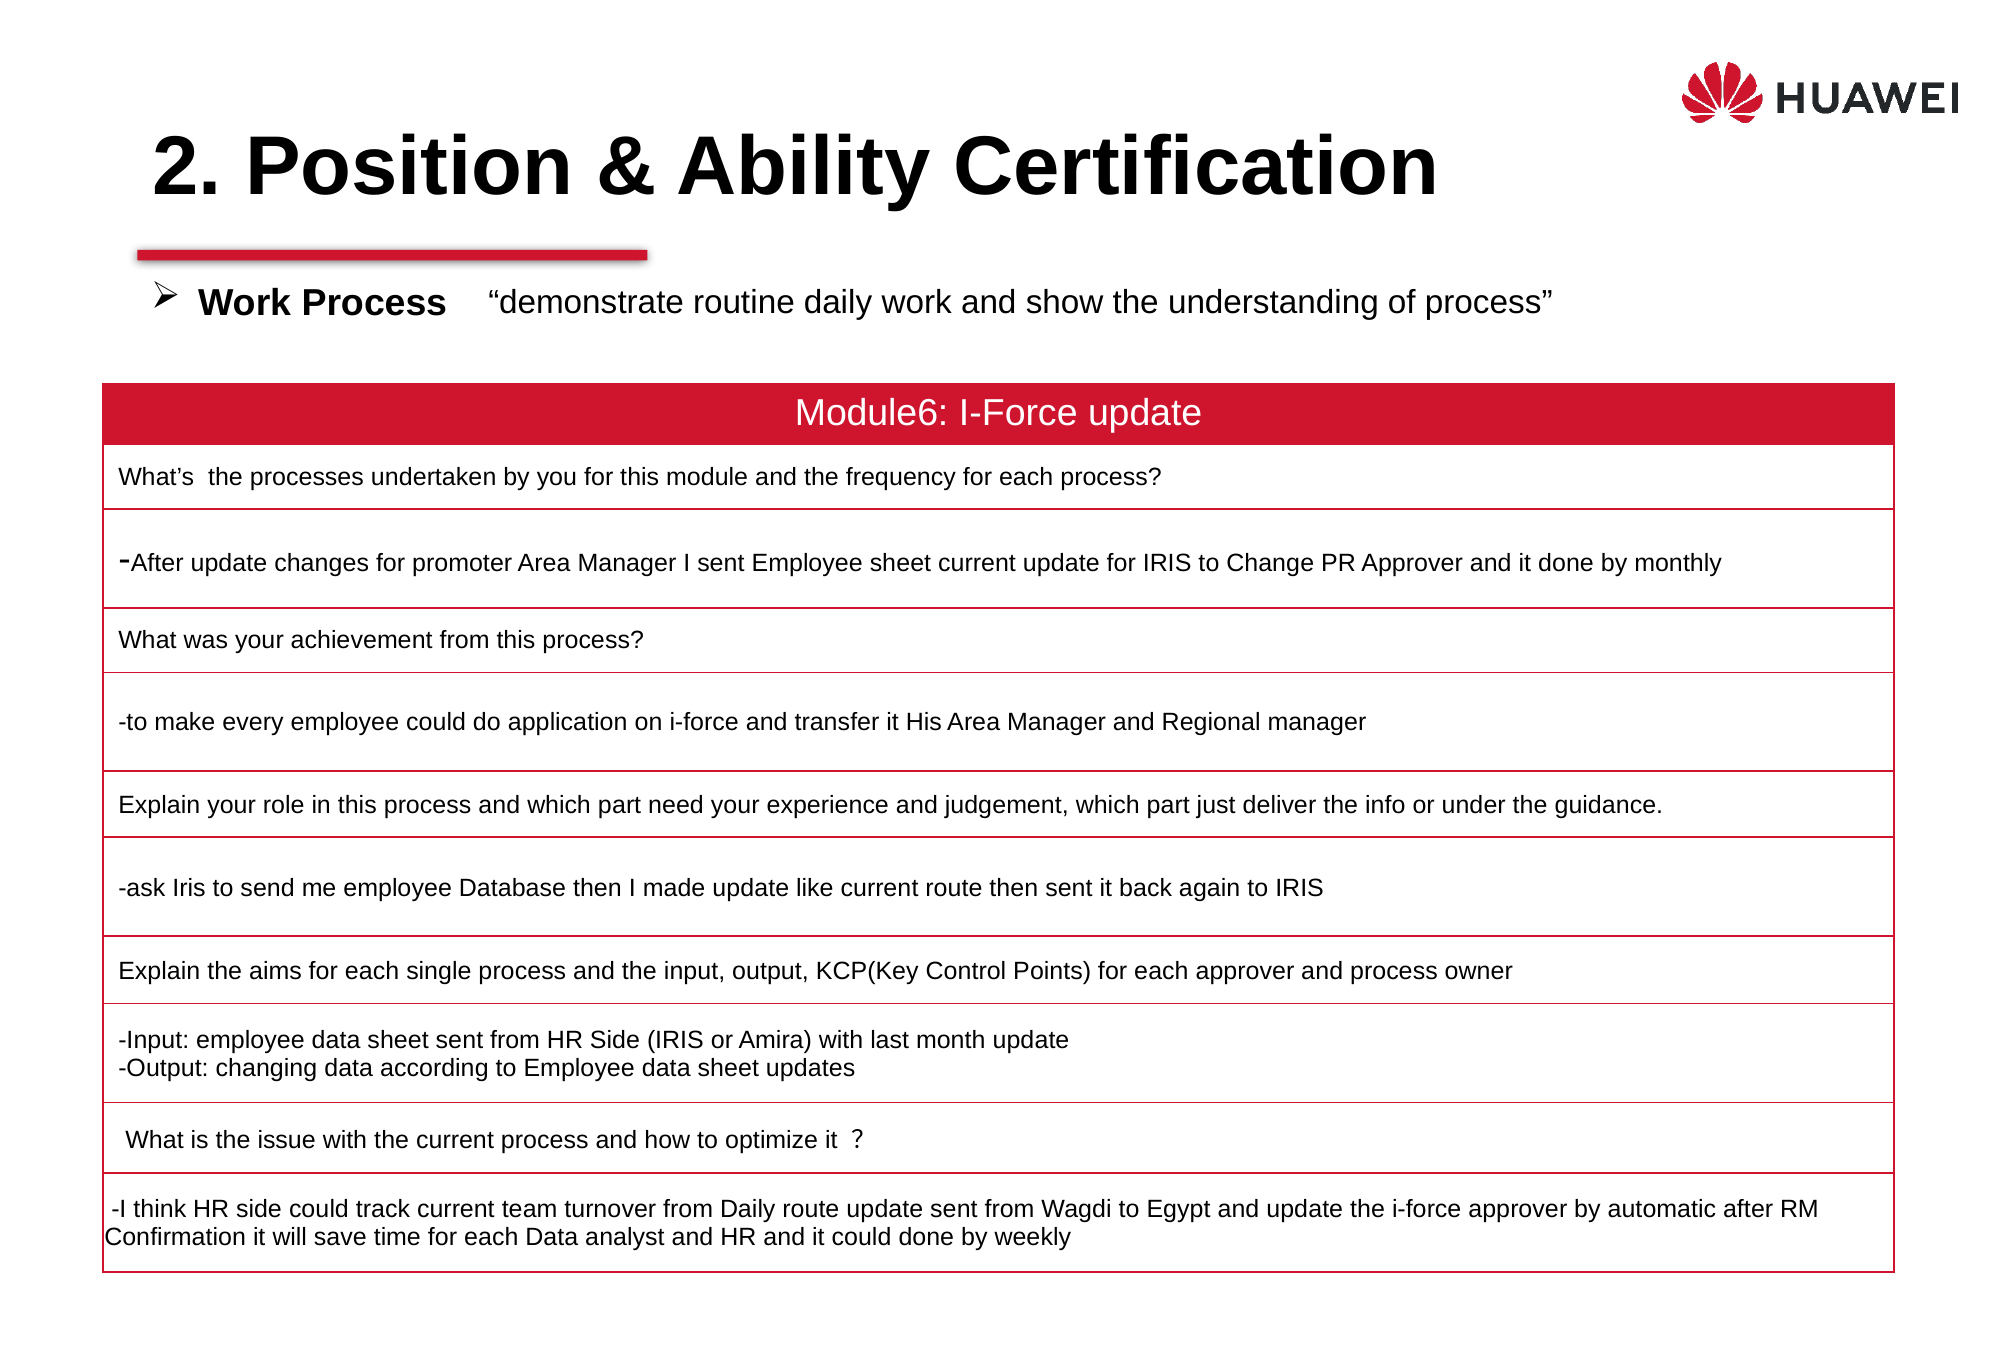

# 2. Position & Ability Certification
Work Process
“demonstrate routine daily work and show the understanding of process”
| Module6: I-Force update |
| --- |
| What’s the processes undertaken by you for this module and the frequency for each process? |
| -After update changes for promoter Area Manager I sent Employee sheet current update for IRIS to Change PR Approver and it done by monthly |
| What was your achievement from this process? |
| -to make every employee could do application on i-force and transfer it His Area Manager and Regional manager |
| Explain your role in this process and which part need your experience and judgement, which part just deliver the info or under the guidance. |
| -ask Iris to send me employee Database then I made update like current route then sent it back again to IRIS |
| Explain the aims for each single process and the input, output, KCP(Key Control Points) for each approver and process owner |
| -Input: employee data sheet sent from HR Side (IRIS or Amira) with last month update -Output: changing data according to Employee data sheet updates |
| What is the issue with the current process and how to optimize it ？ |
| -I think HR side could track current team turnover from Daily route update sent from Wagdi to Egypt and update the i-force approver by automatic after RM Confirmation it will save time for each Data analyst and HR and it could done by weekly |